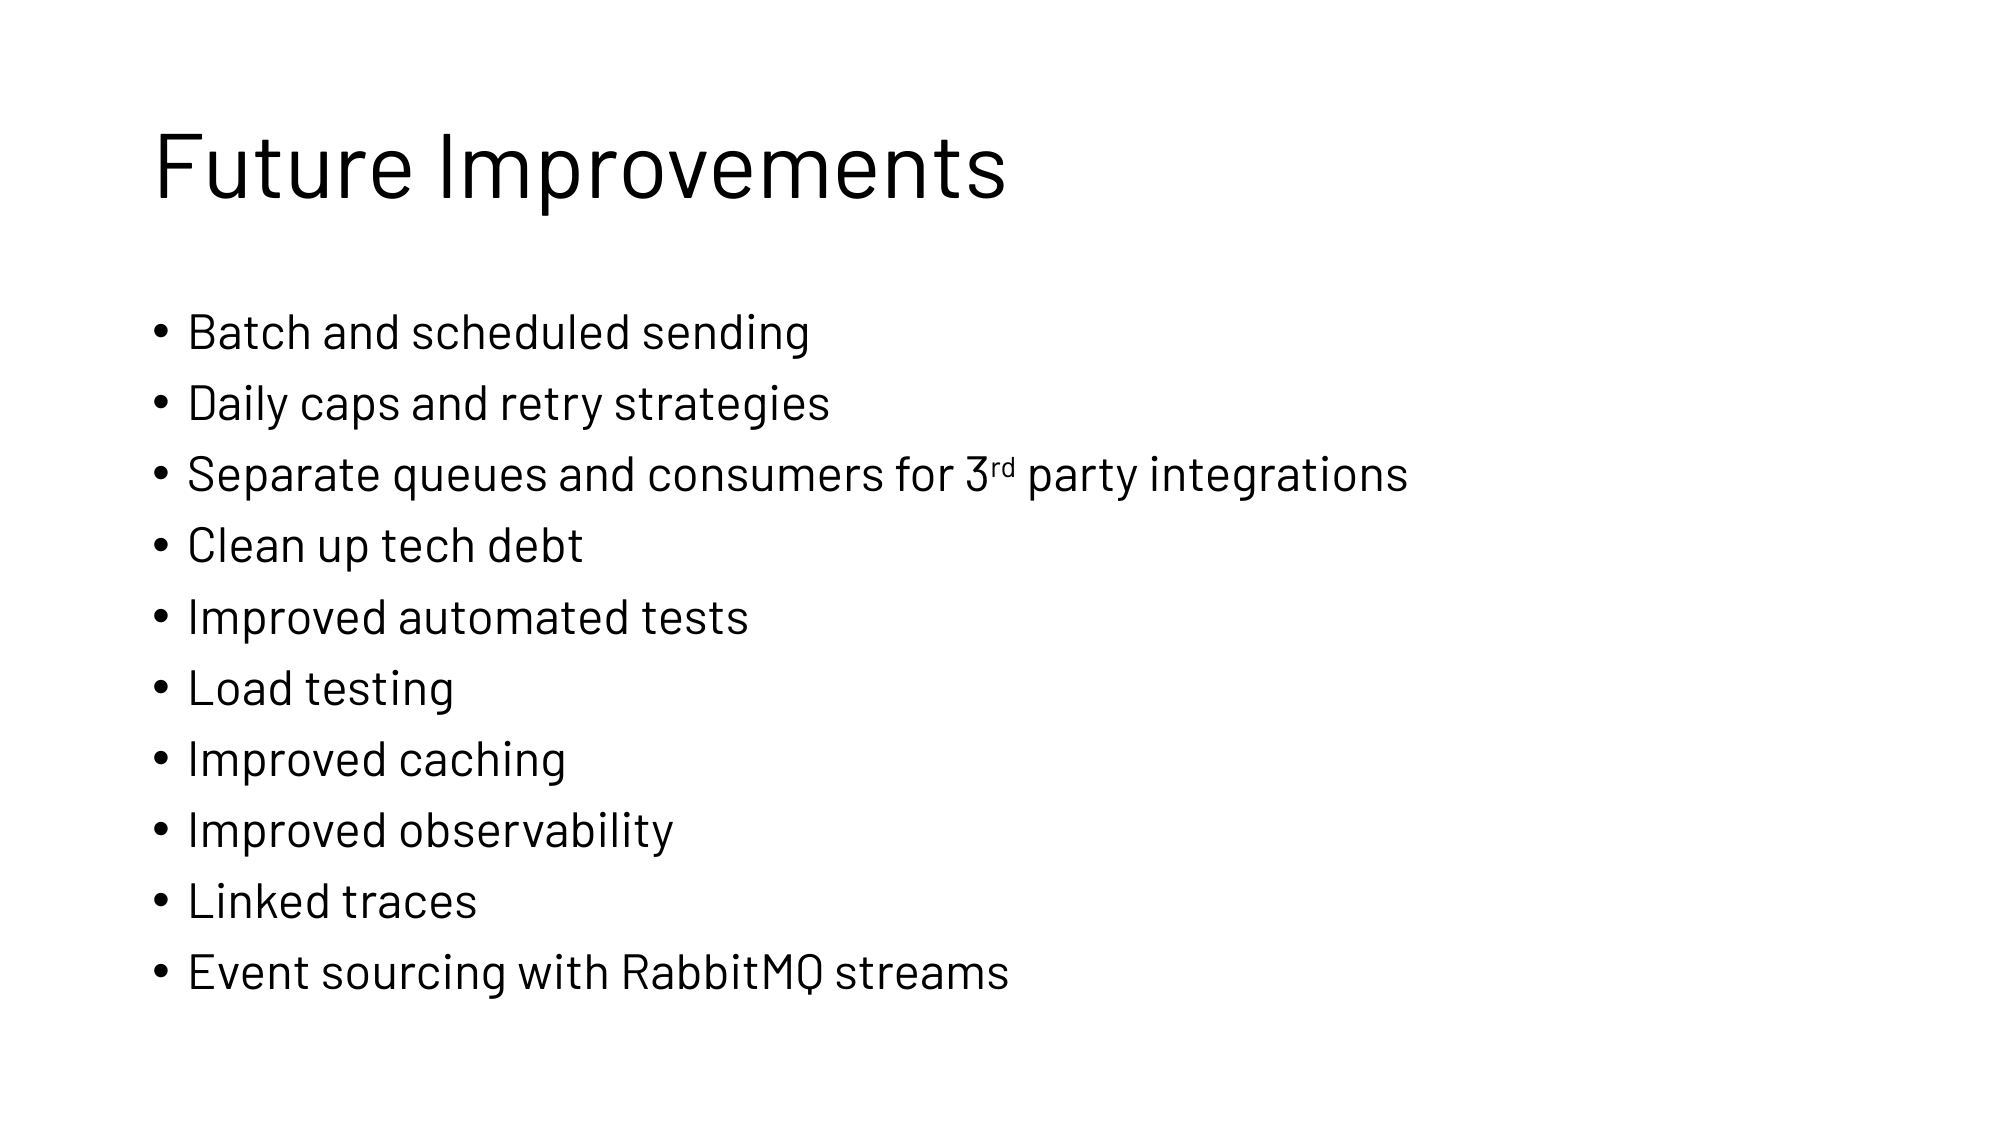

# Future Improvements
Batch and scheduled sending
Daily caps and retry strategies
Separate queues and consumers for 3rd party integrations
Clean up tech debt
Improved automated tests
Load testing
Improved caching
Improved observability
Linked traces
Event sourcing with RabbitMQ streams